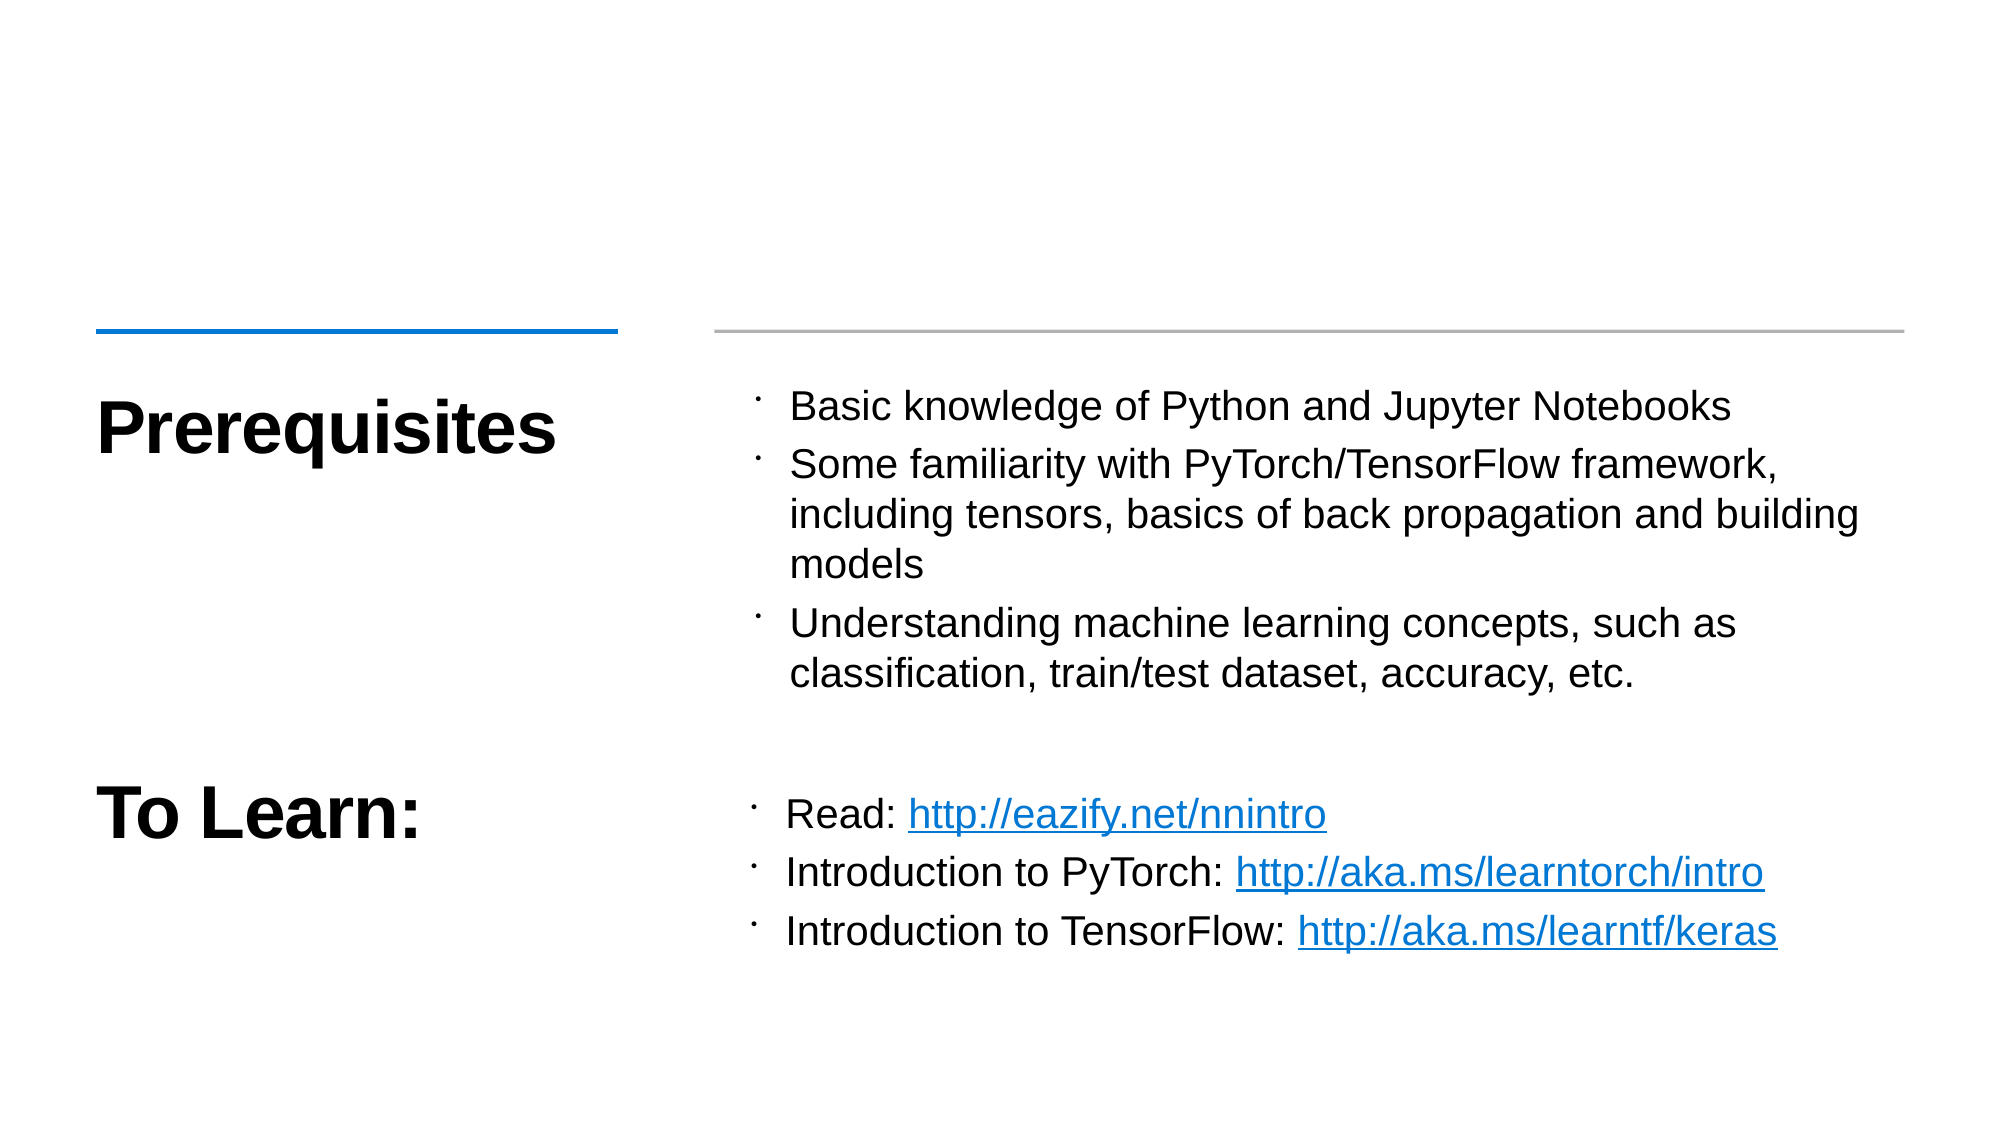

# Prerequisites
Basic knowledge of Python and Jupyter Notebooks
Some familiarity with PyTorch/TensorFlow framework, including tensors, basics of back propagation and building models
Understanding machine learning concepts, such as classification, train/test dataset, accuracy, etc.
To Learn:
Read: http://eazify.net/nnintro
Introduction to PyTorch: http://aka.ms/learntorch/intro
Introduction to TensorFlow: http://aka.ms/learntf/keras